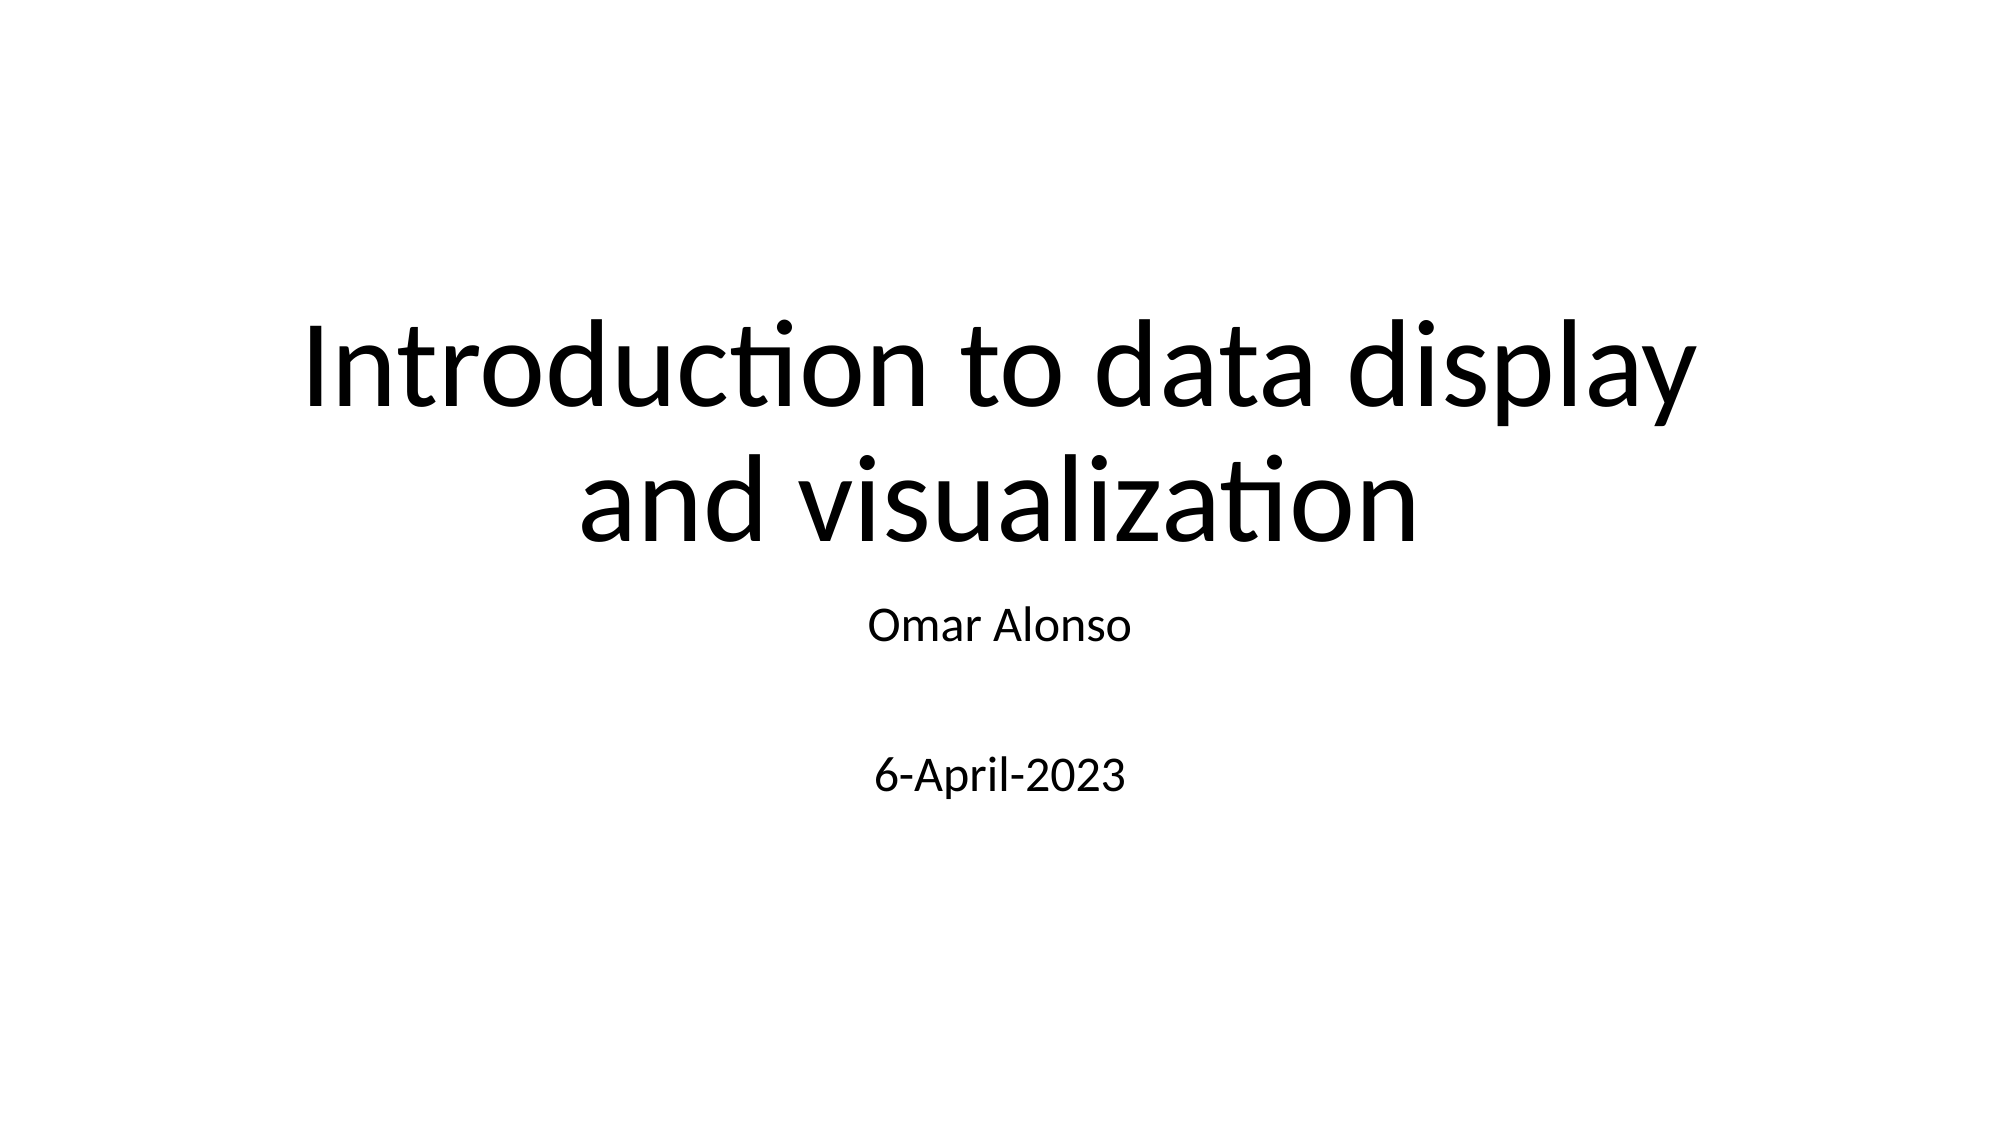

# Introduction to data display and visualization
Omar Alonso

6-April-2023